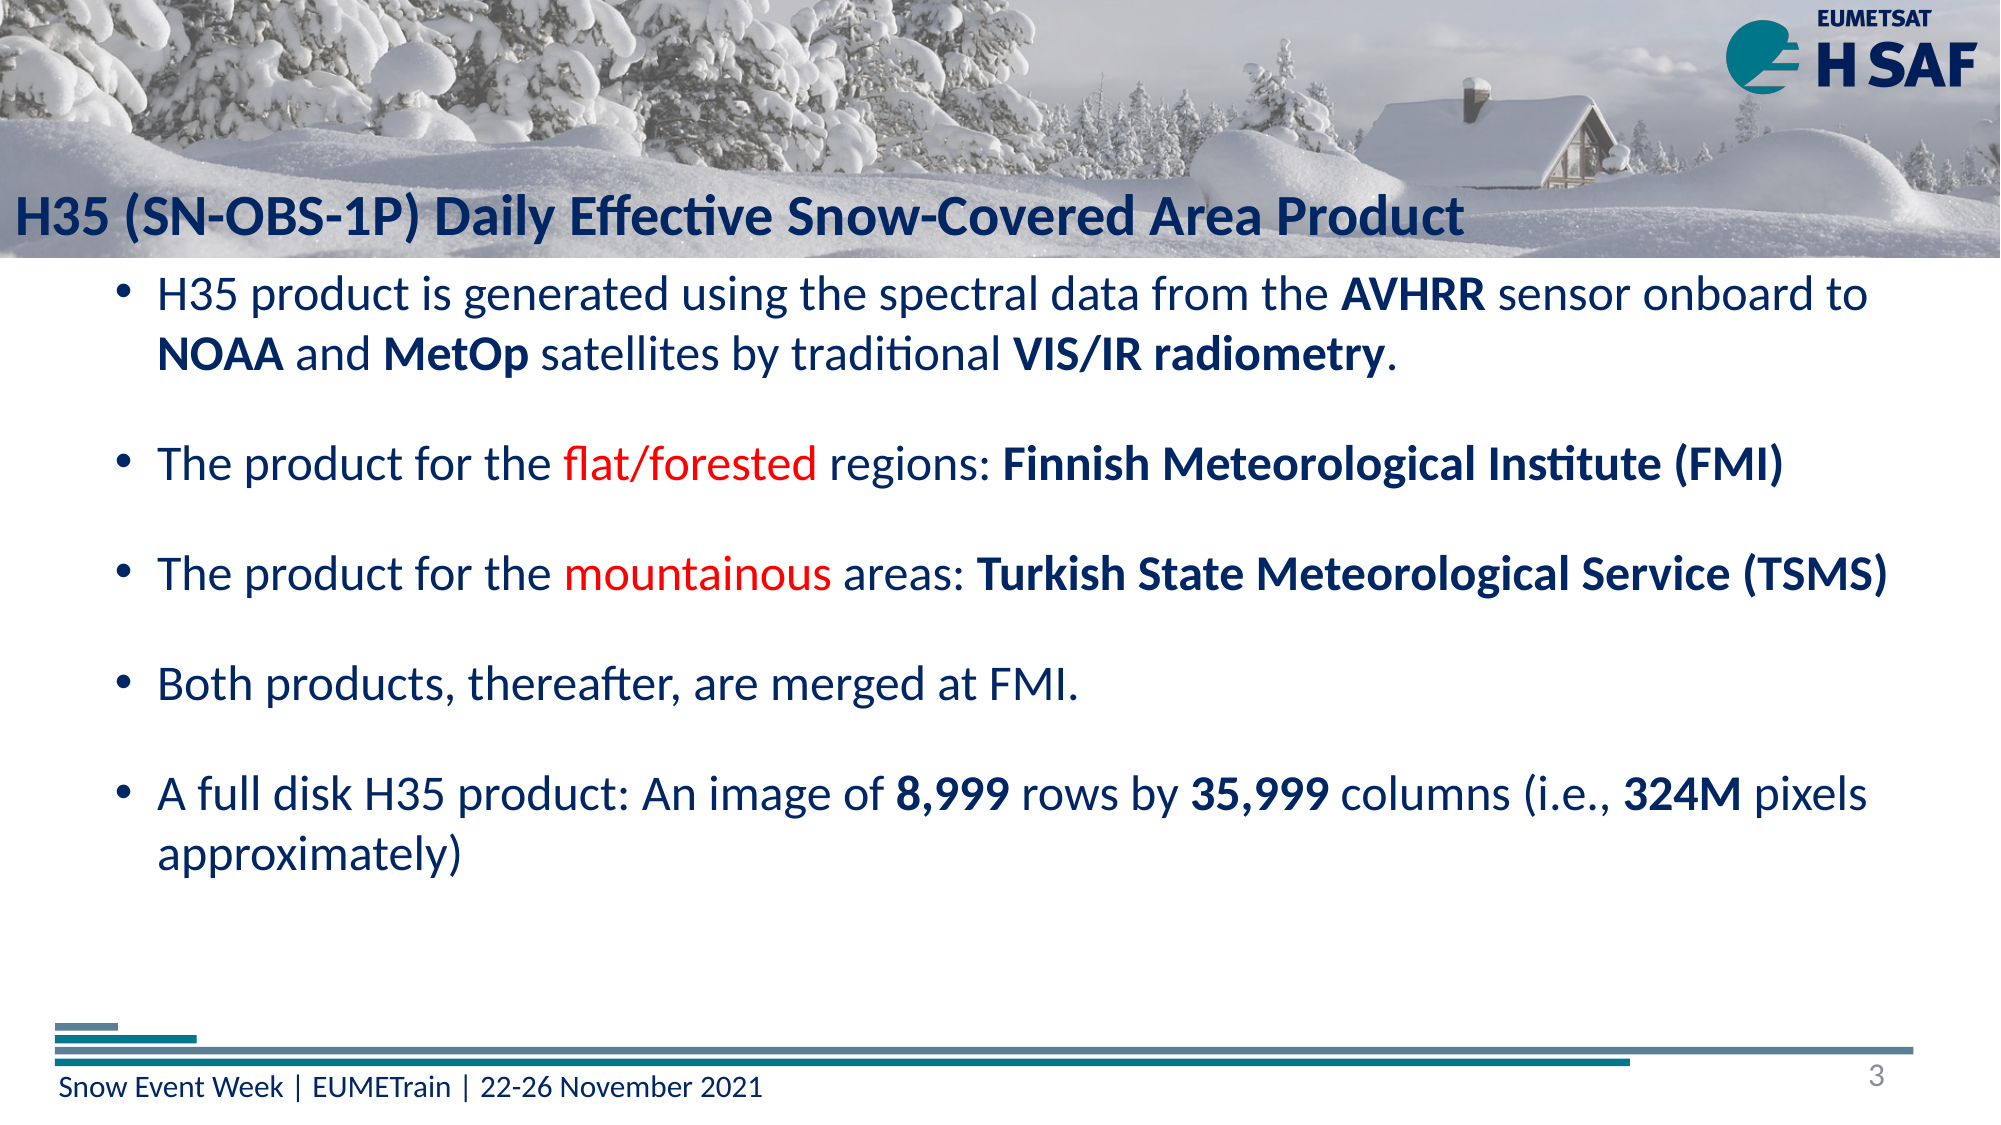

# H35 (SN-OBS-1P) Daily Effective Snow-Covered Area Product
H35 product is generated using the spectral data from the AVHRR sensor onboard to NOAA and MetOp satellites by traditional VIS/IR radiometry.
The product for the flat/forested regions: Finnish Meteorological Institute (FMI)
The product for the mountainous areas: Turkish State Meteorological Service (TSMS)
Both products, thereafter, are merged at FMI.
A full disk H35 product: An image of 8,999 rows by 35,999 columns (i.e., 324M pixels approximately)
3